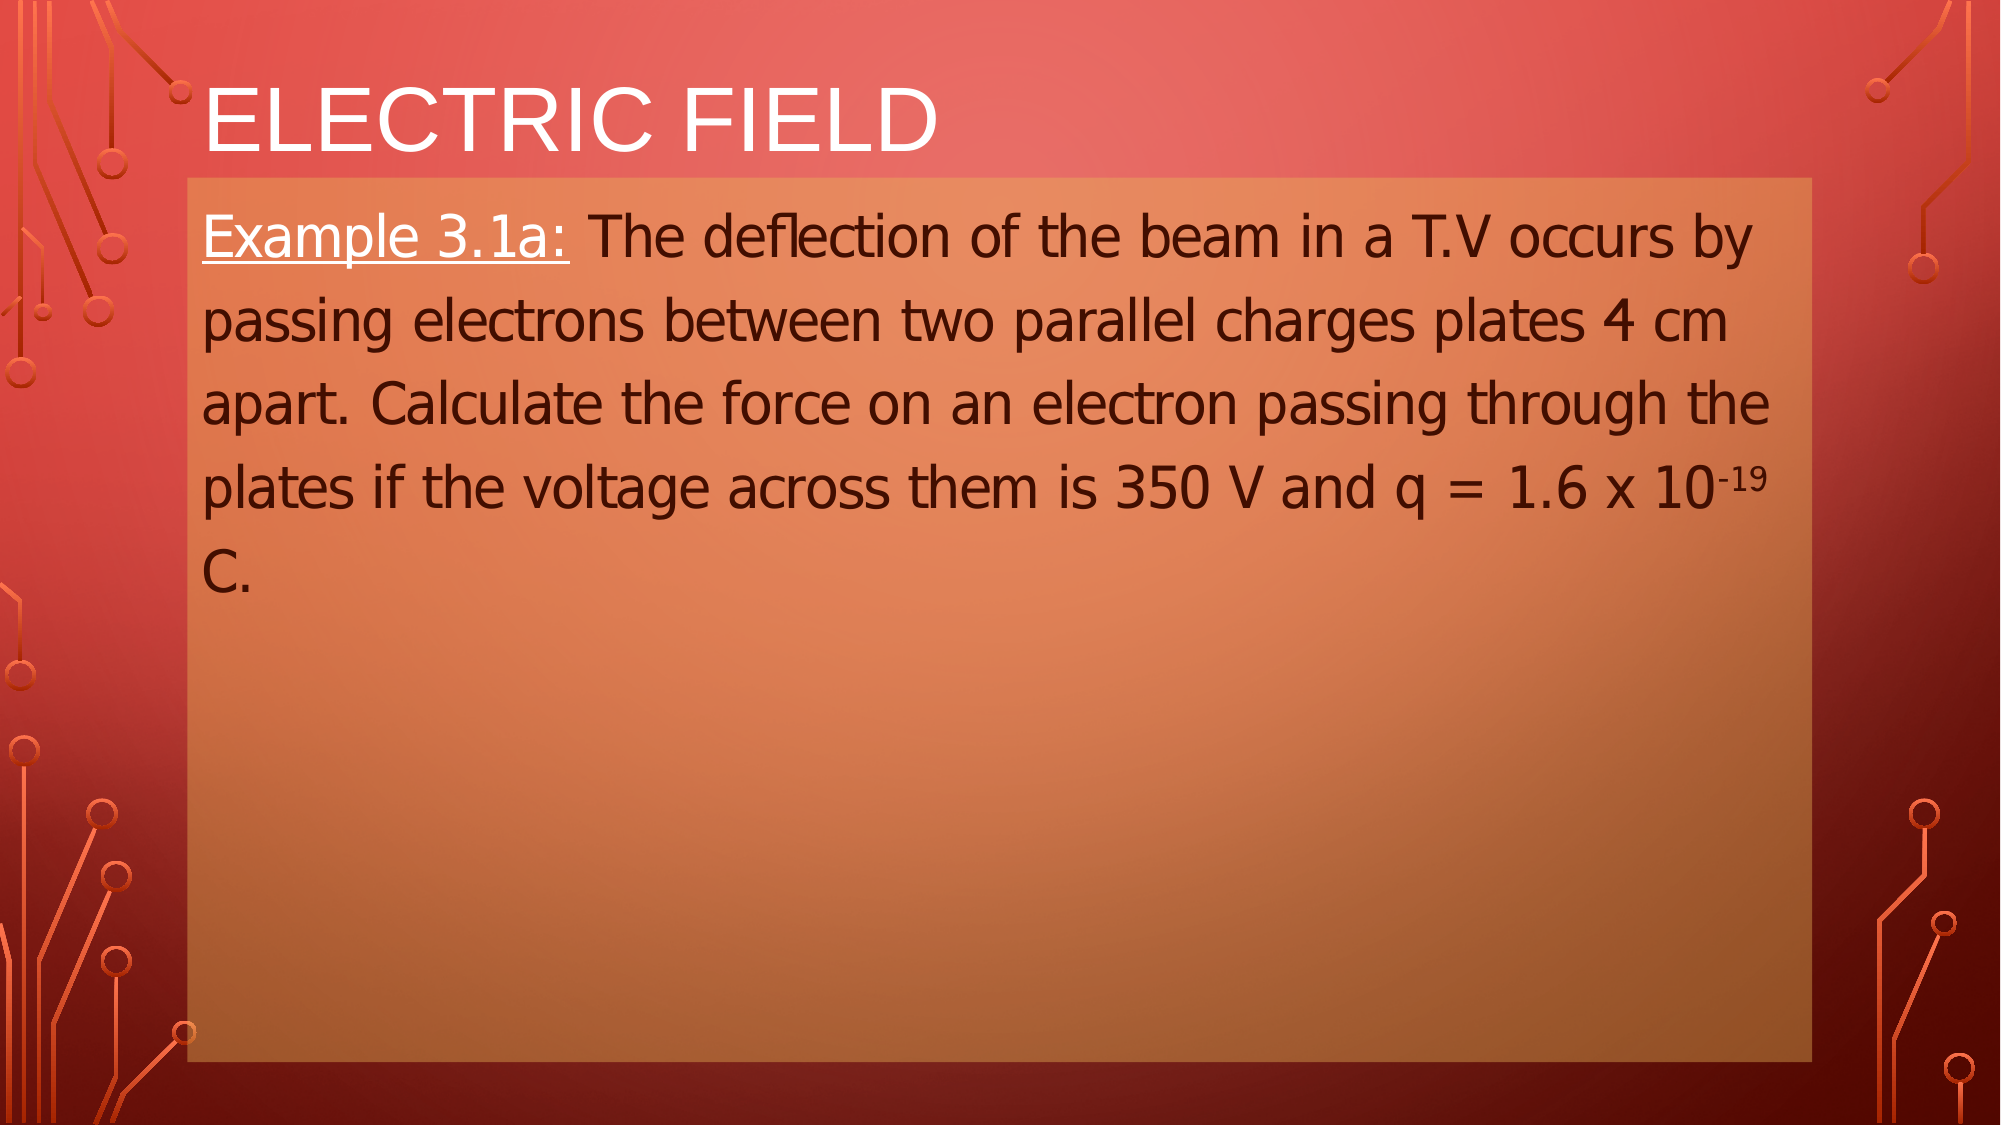

# ELECTRIC FIELD
Example 3.1a: The deflection of the beam in a T.V occurs by passing electrons between two parallel charges plates 4 cm apart. Calculate the force on an electron passing through the plates if the voltage across them is 350 V and q = 1.6 x 10-19 C.